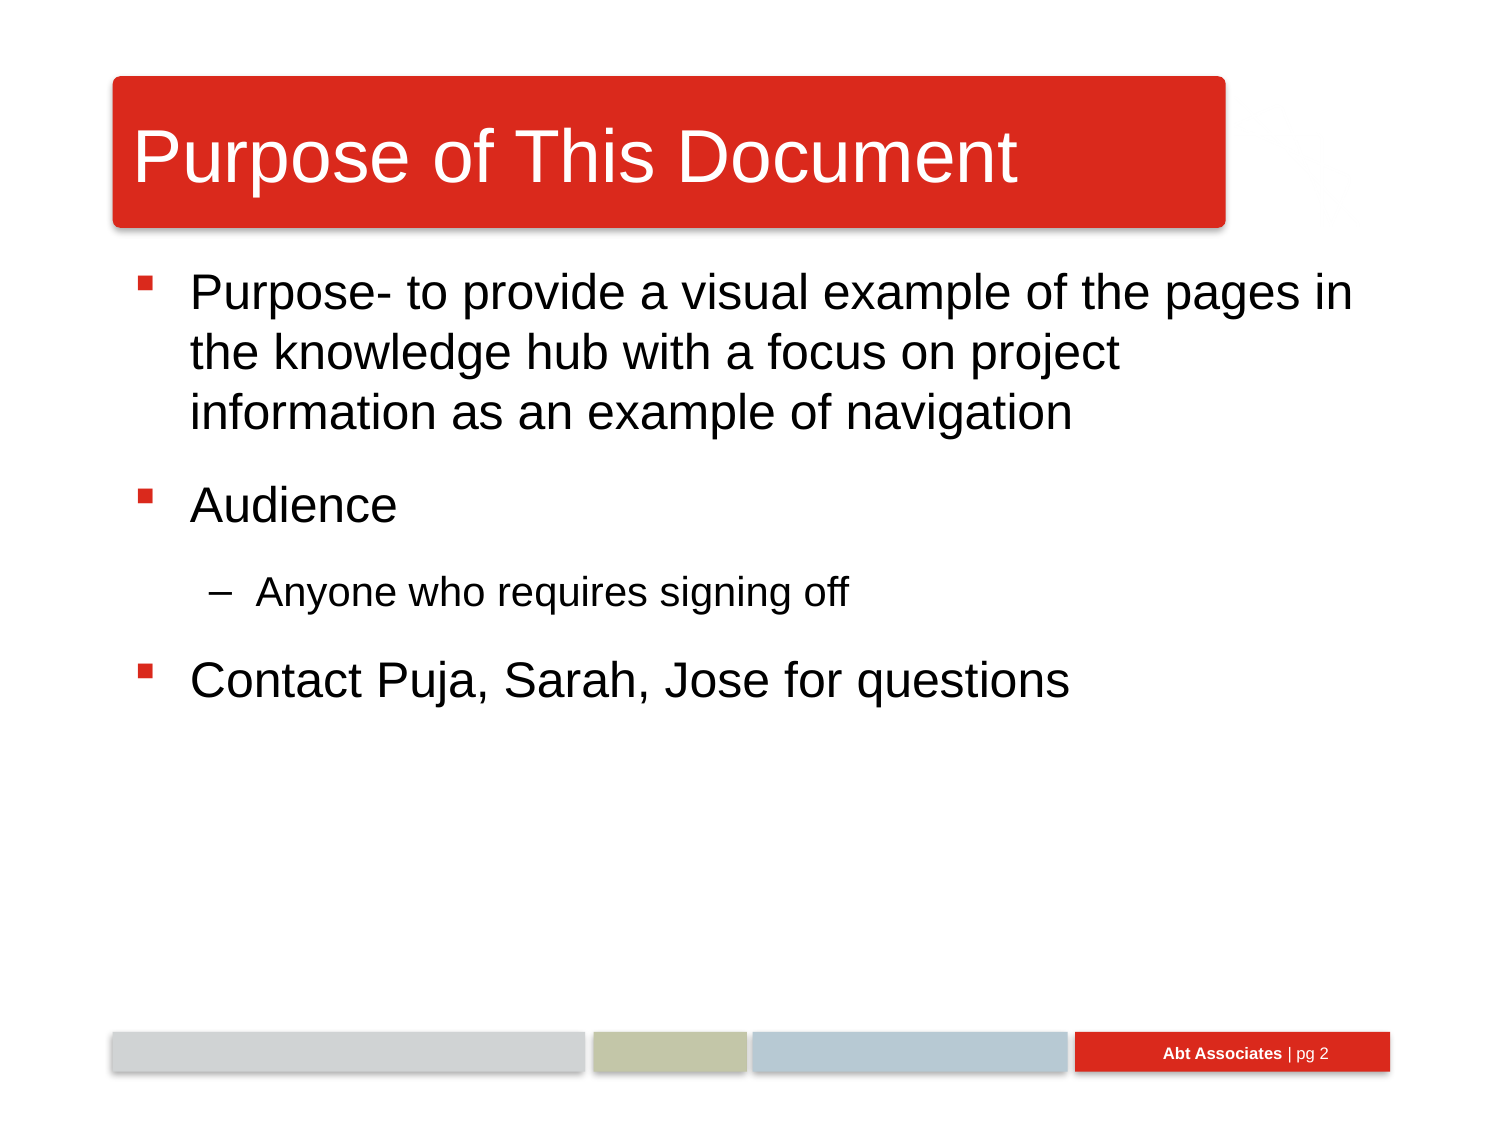

# Purpose of This Document
Purpose- to provide a visual example of the pages in the knowledge hub with a focus on project information as an example of navigation
Audience
Anyone who requires signing off
Contact Puja, Sarah, Jose for questions